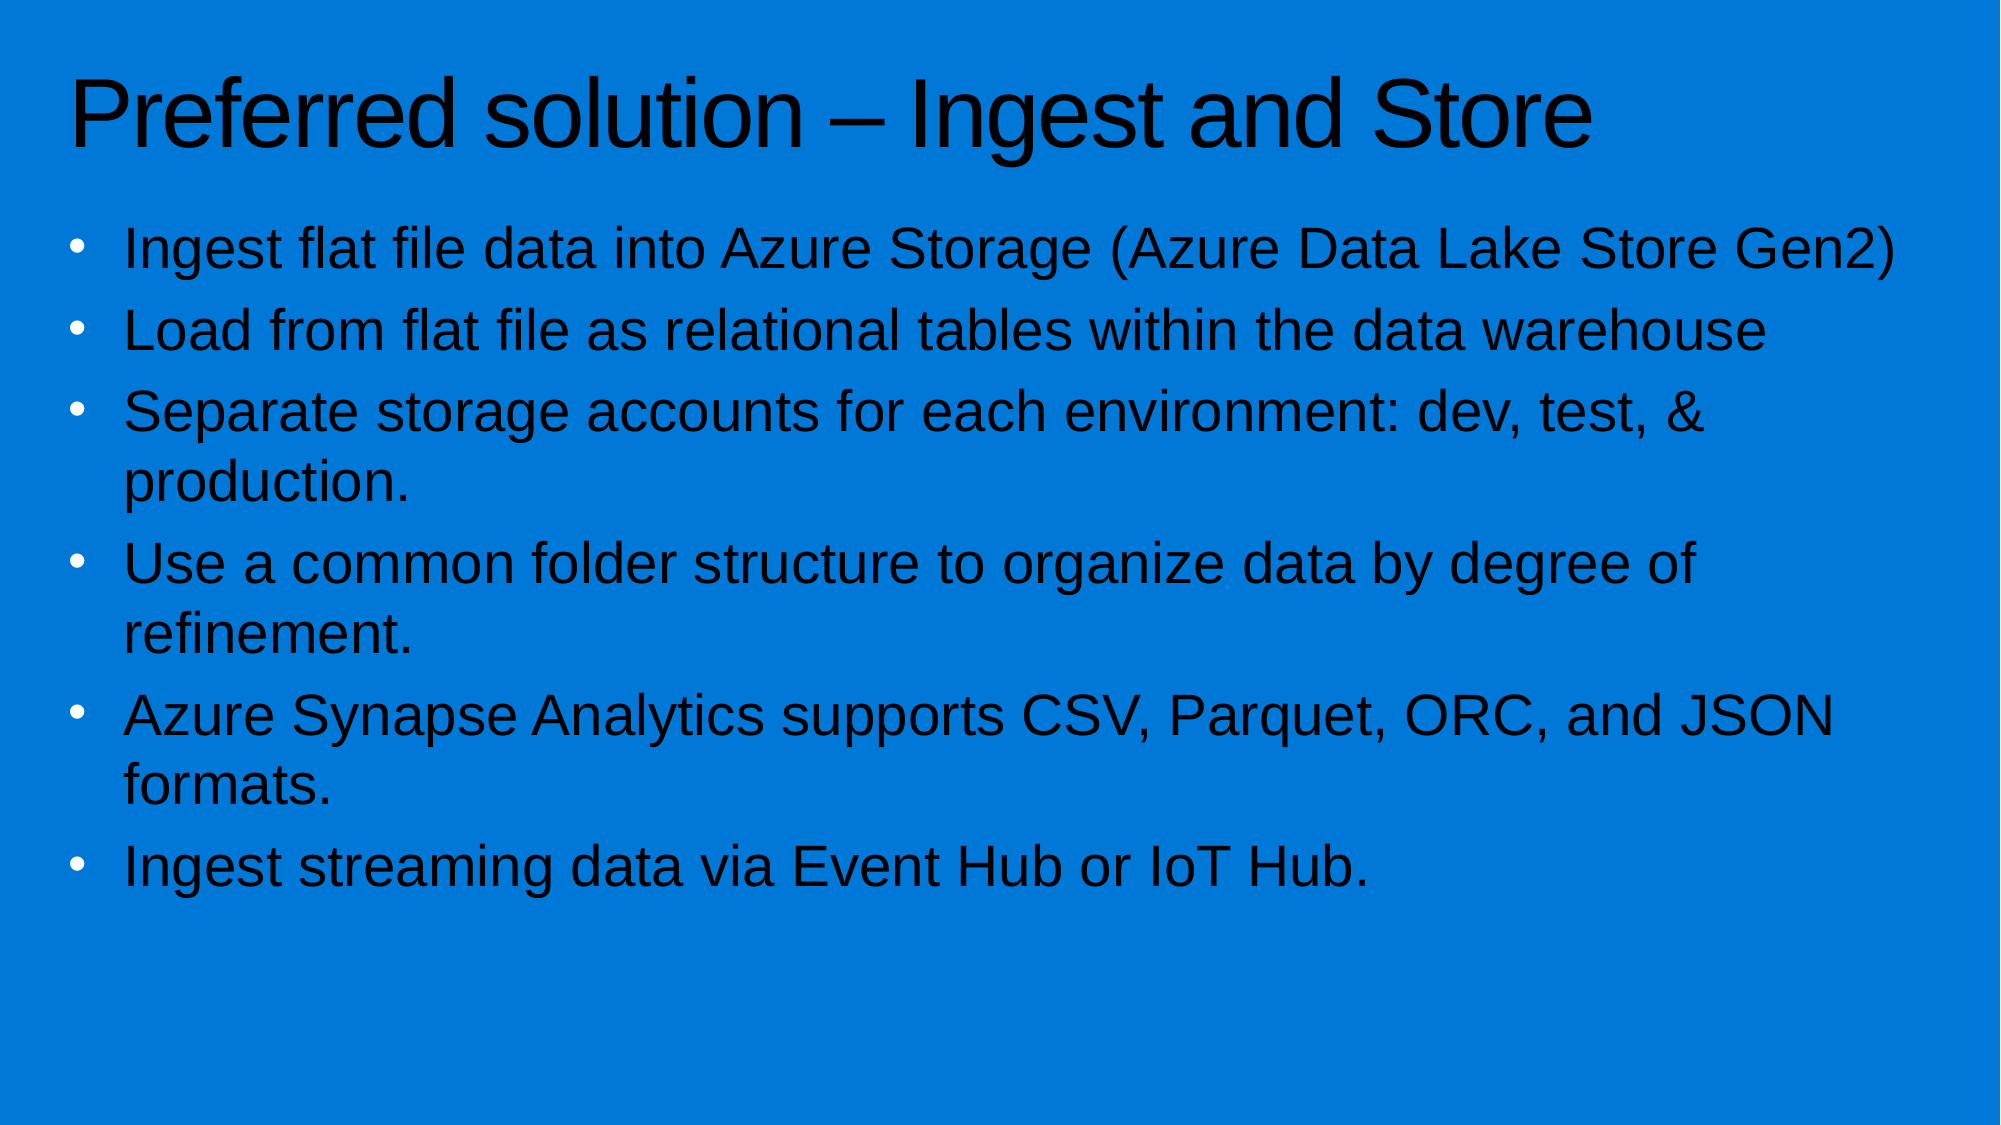

# Preferred solution – Ingest and Store
Ingest flat file data into Azure Storage (Azure Data Lake Store Gen2)
Load from flat file as relational tables within the data warehouse
Separate storage accounts for each environment: dev, test, & production.
Use a common folder structure to organize data by degree of refinement.
Azure Synapse Analytics supports CSV, Parquet, ORC, and JSON formats.
Ingest streaming data via Event Hub or IoT Hub.